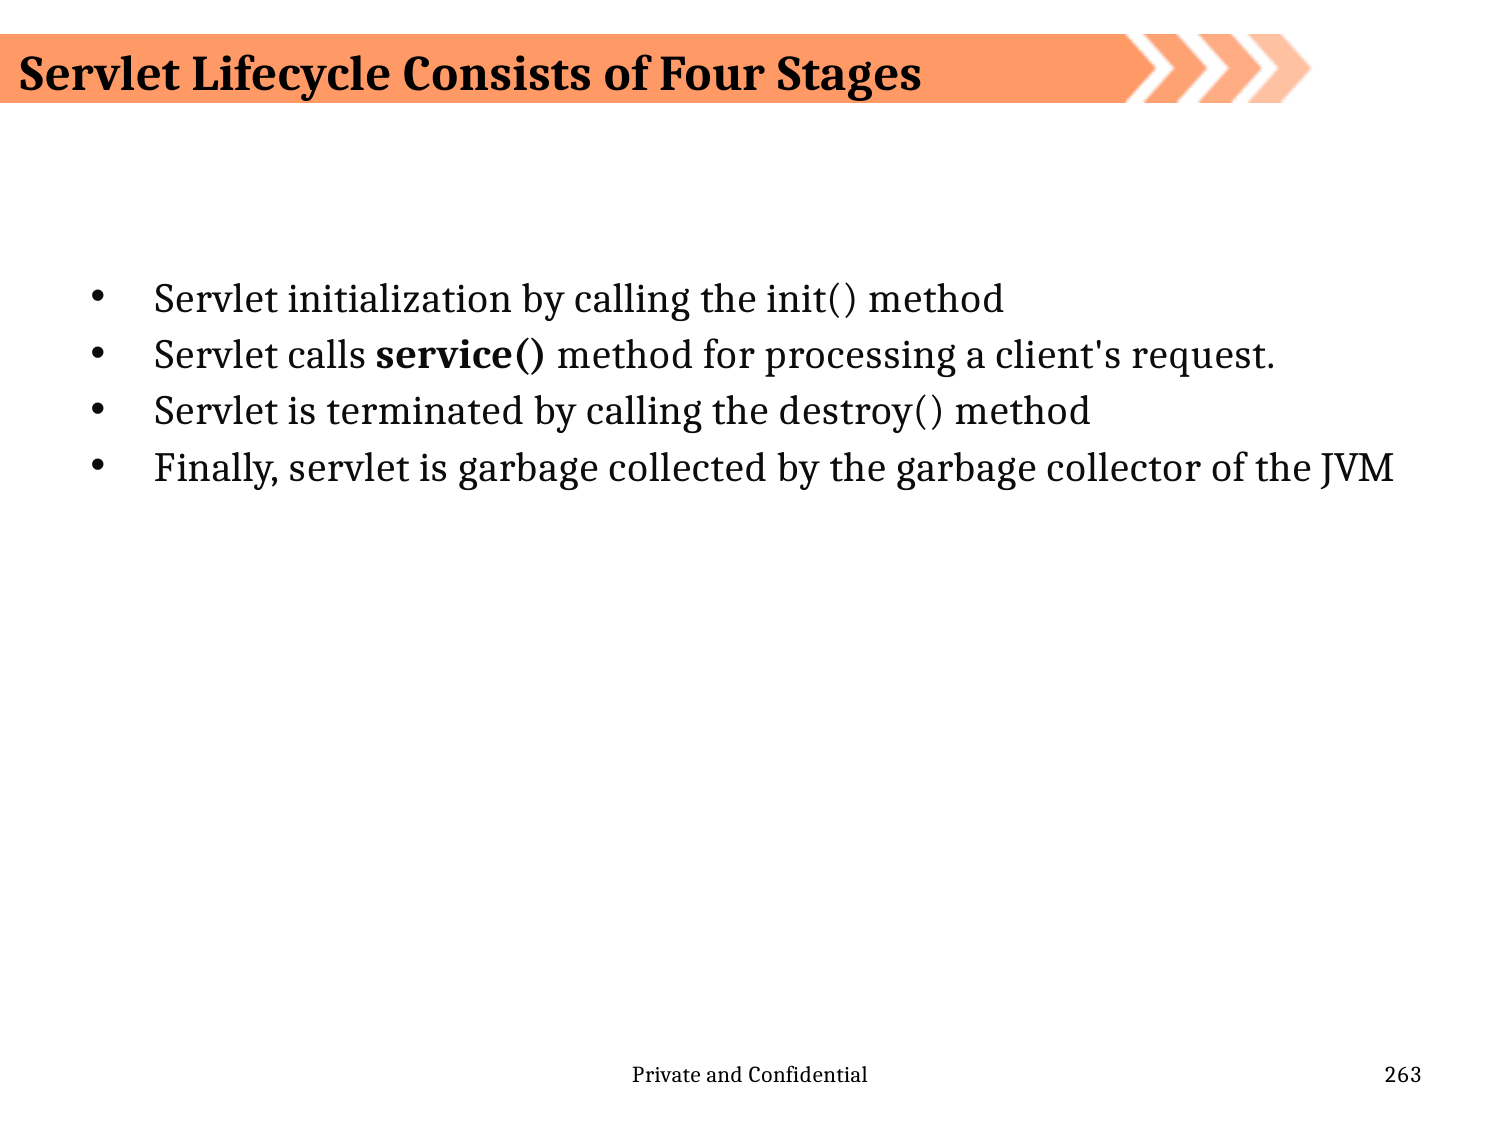

# Servlet Lifecycle Consists of Four Stages
Servlet initialization by calling the init() method
Servlet calls service() method for processing a client's request.
Servlet is terminated by calling the destroy() method
Finally, servlet is garbage collected by the garbage collector of the JVM